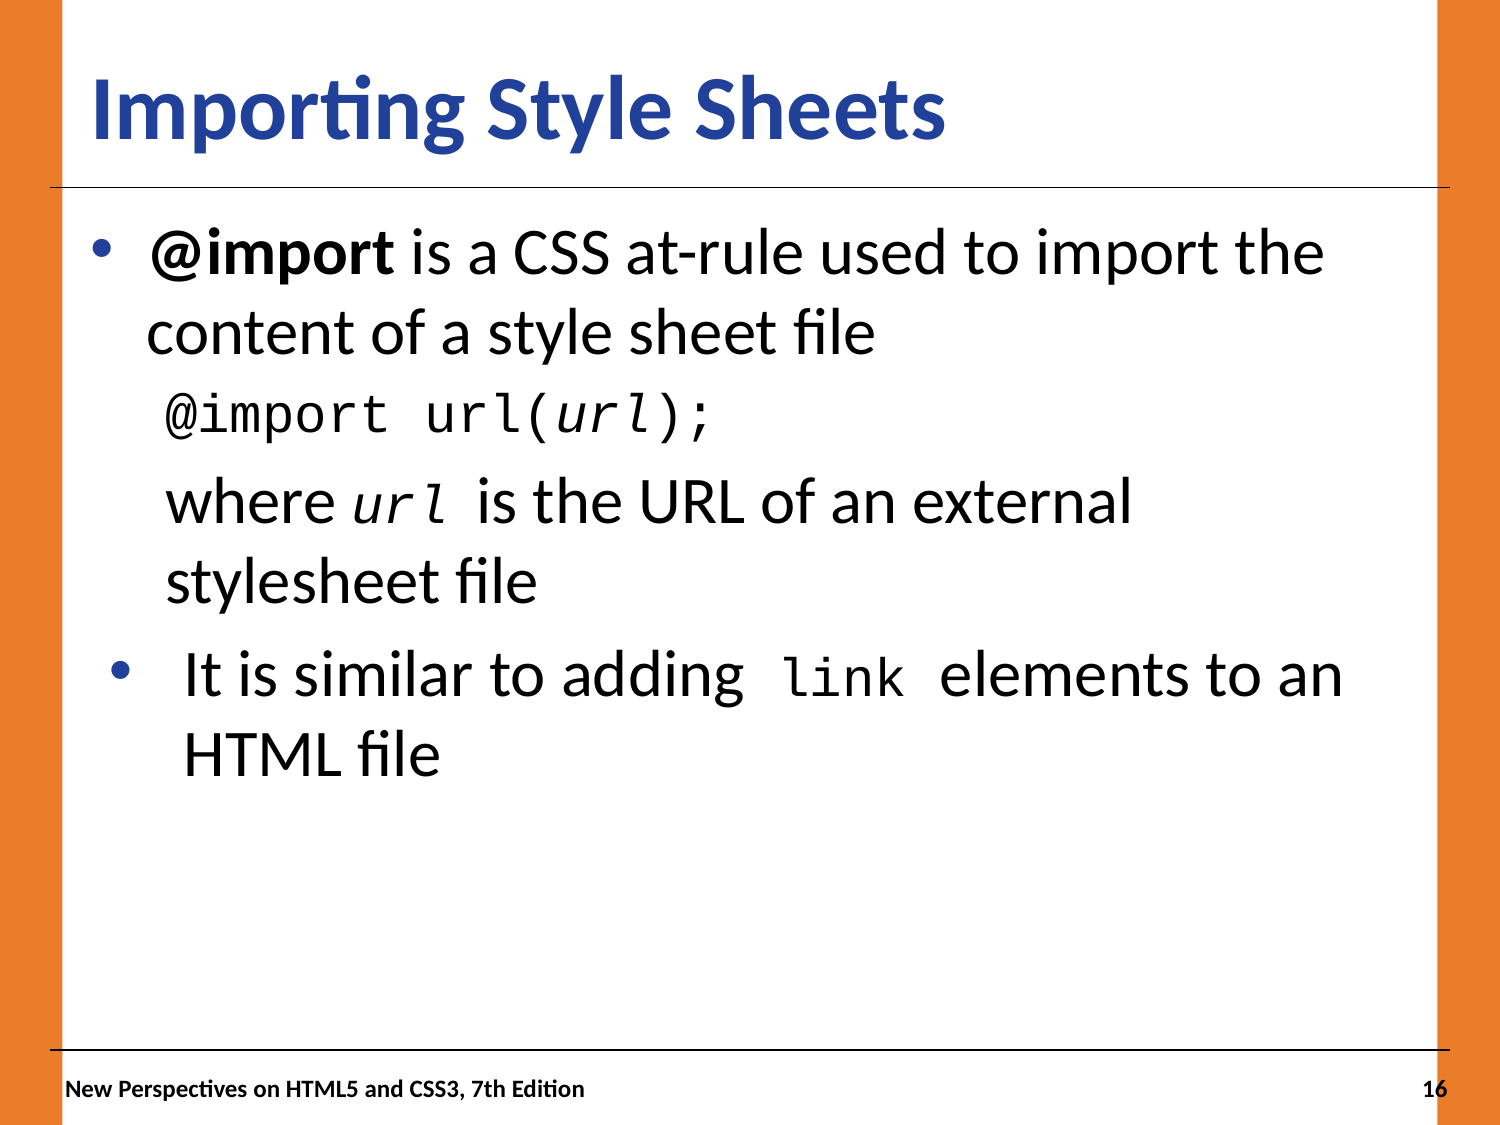

# Importing Style Sheets
@import is a CSS at-rule used to import the content of a style sheet file
@import url(url);
where url is the URL of an external stylesheet file
It is similar to adding link elements to an HTML file

New Perspectives on HTML5 and CSS3, 7th Edition
16